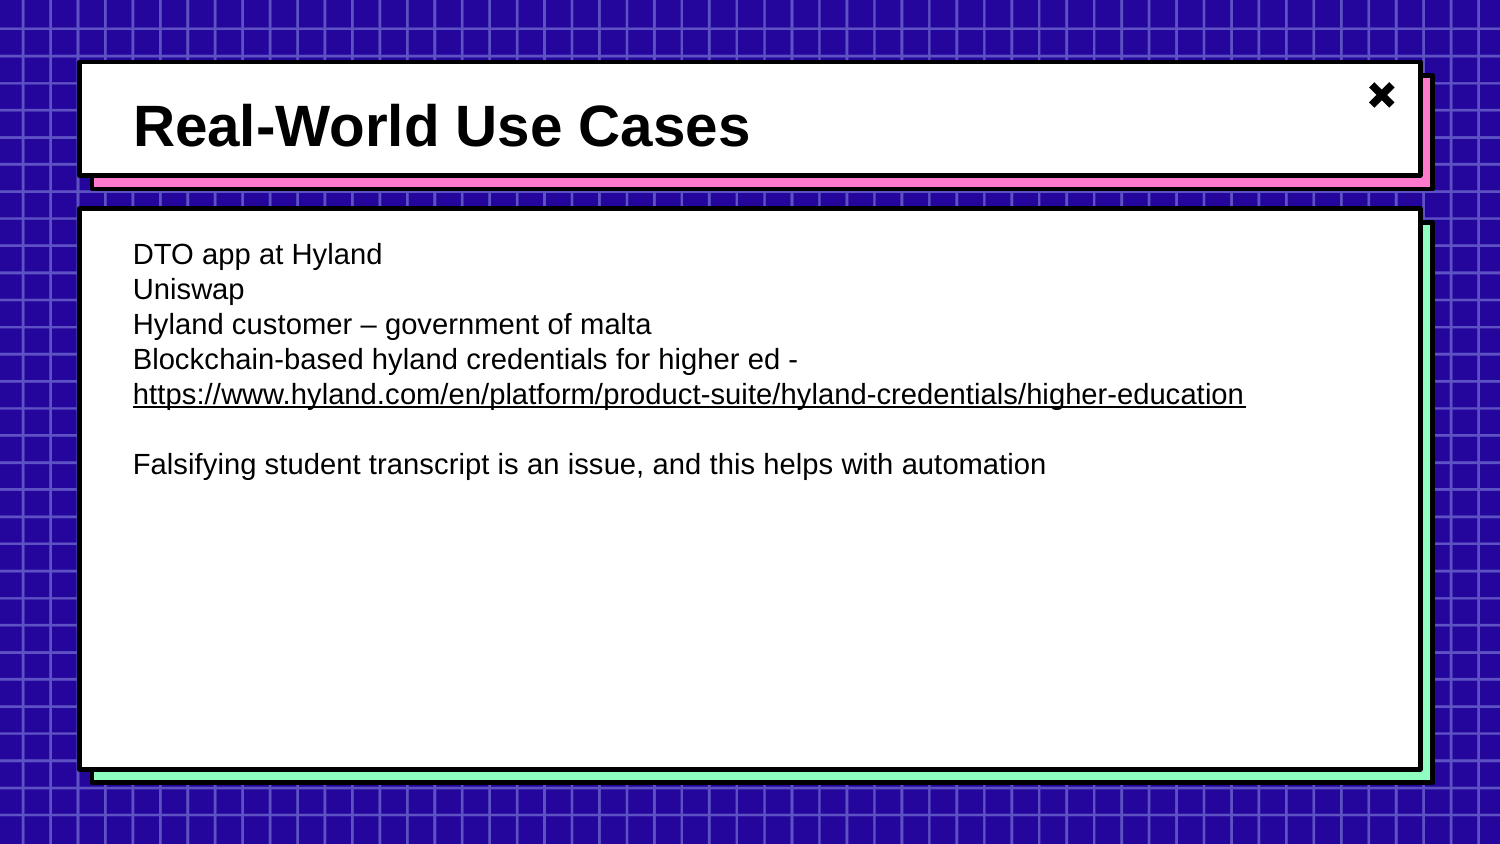

# Real-World Use Cases
DTO app at Hyland
Uniswap
Hyland customer – government of malta
Blockchain-based hyland credentials for higher ed - https://www.hyland.com/en/platform/product-suite/hyland-credentials/higher-education

Falsifying student transcript is an issue, and this helps with automation